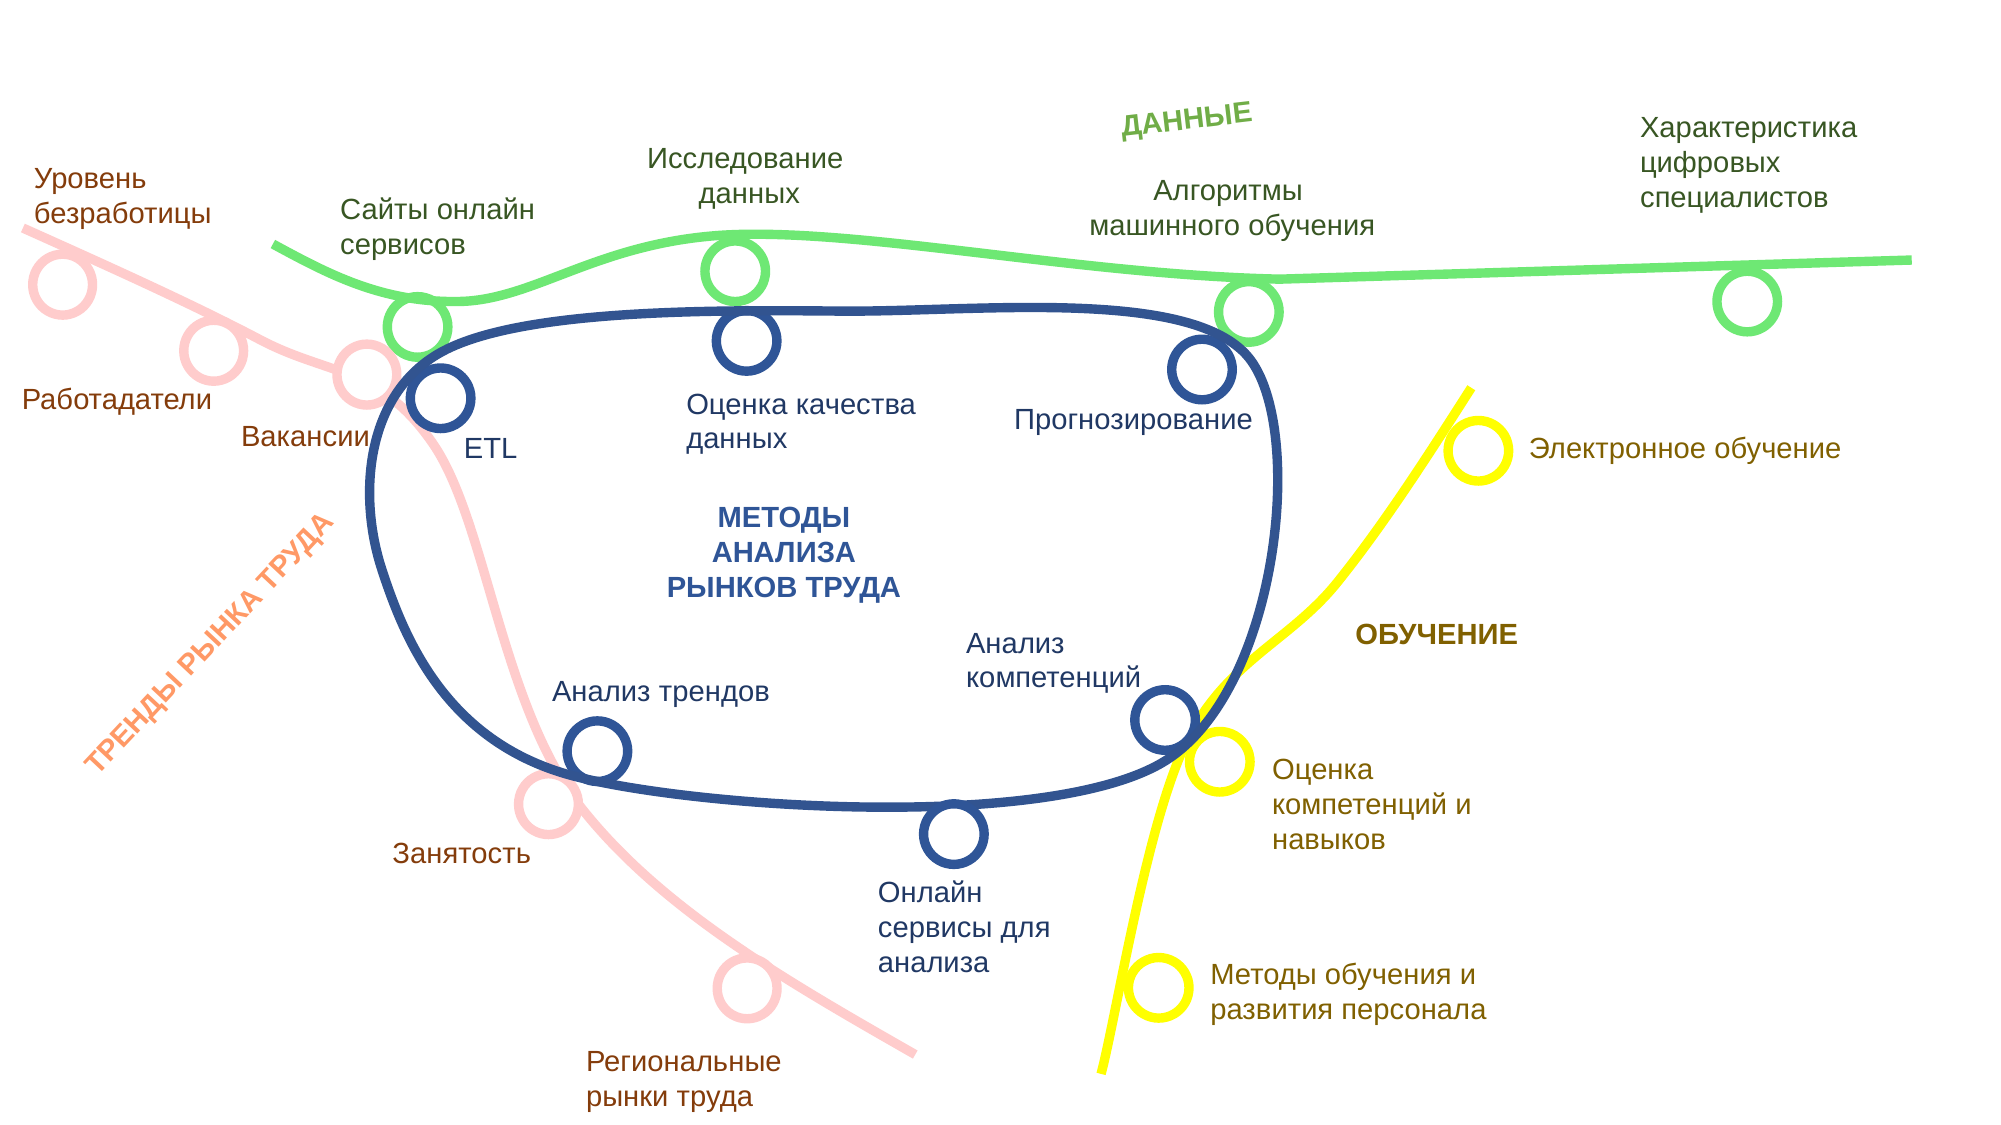

ДАННЫЕ
Характеристика цифровых специалистов
Исследование
 данных
Уровень безработицы
Алгоритмы
машинного обучения
Сайты онлайн сервисов

Вакансии
ТРЕНДЫ РЫНКА ТРУДА

Занятость

Региональные рынки труда

Работадатели
Оценка качества данных

Прогнозирование

ETL
Электронное обучение
МЕТОДЫ АНАЛИЗА РЫНКОВ ТРУДА
ОБУЧЕНИЕ
Анализ компетенций
Анализ трендов

Оценка компетенций и навыков

Онлайн сервисы для анализа
Методы обучения и развития персонала